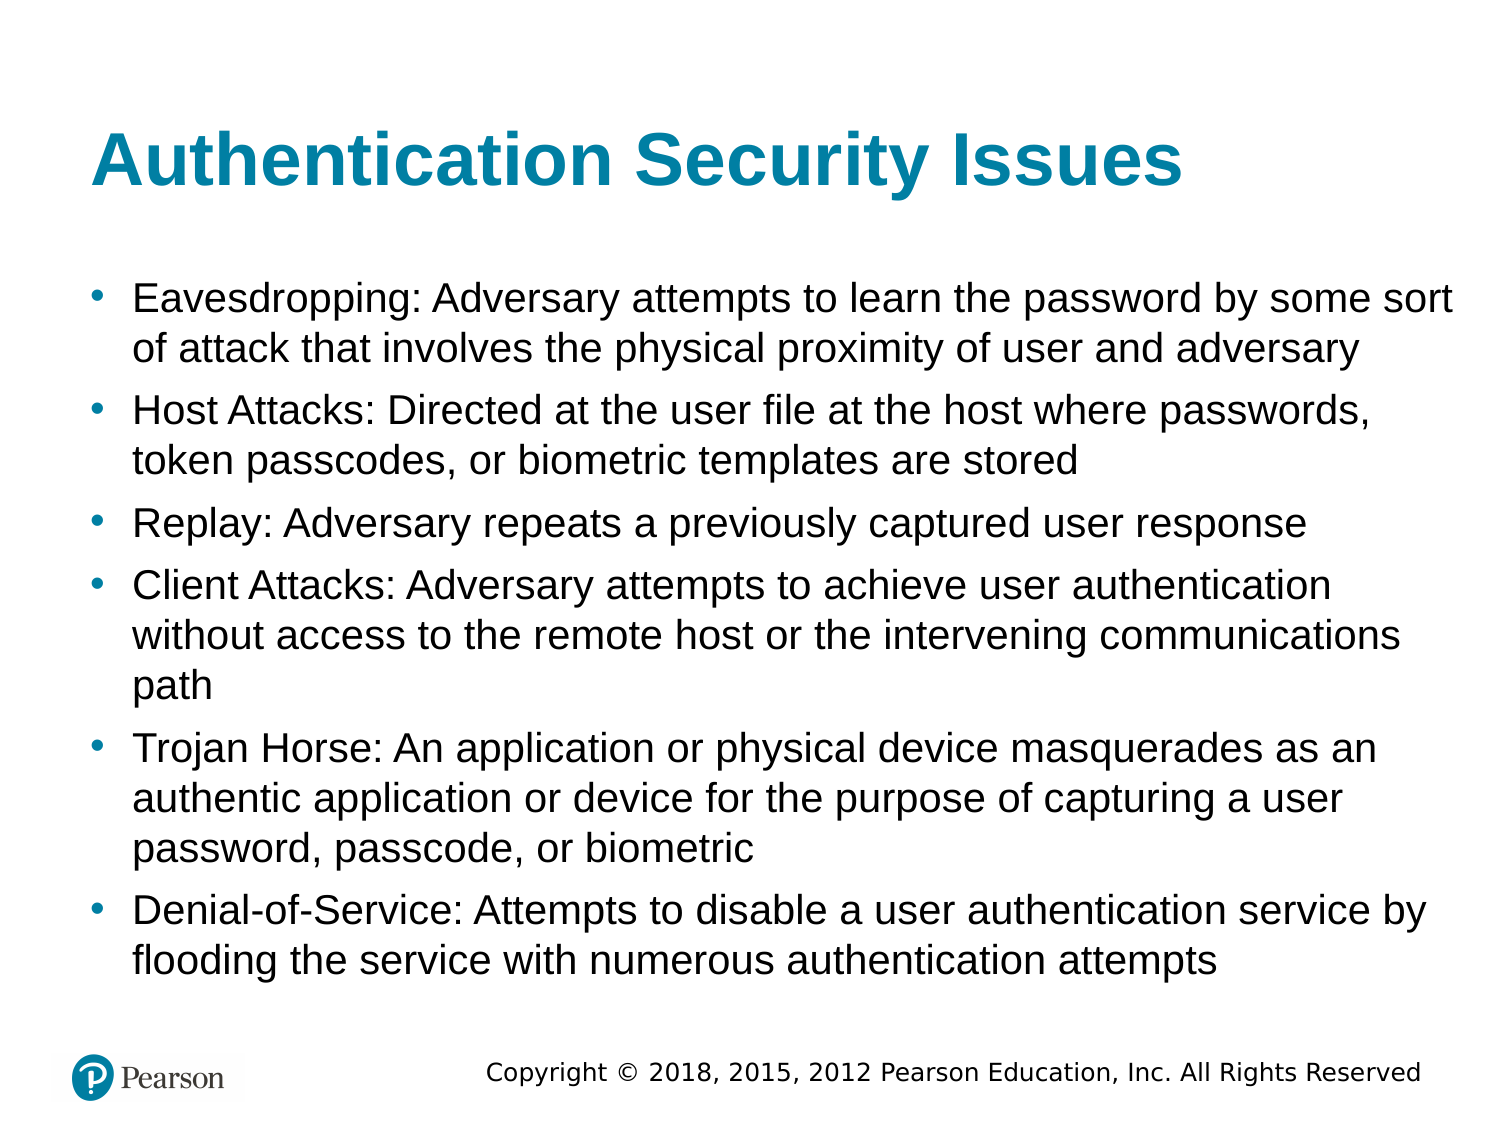

# Authentication Security Issues
Eavesdropping: Adversary attempts to learn the password by some sort of attack that involves the physical proximity of user and adversary
Host Attacks: Directed at the user file at the host where passwords, token passcodes, or biometric templates are stored
Replay: Adversary repeats a previously captured user response
Client Attacks: Adversary attempts to achieve user authentication without access to the remote host or the intervening communications path
Trojan Horse: An application or physical device masquerades as an authentic application or device for the purpose of capturing a user password, passcode, or biometric
Denial-of-Service: Attempts to disable a user authentication service by flooding the service with numerous authentication attempts